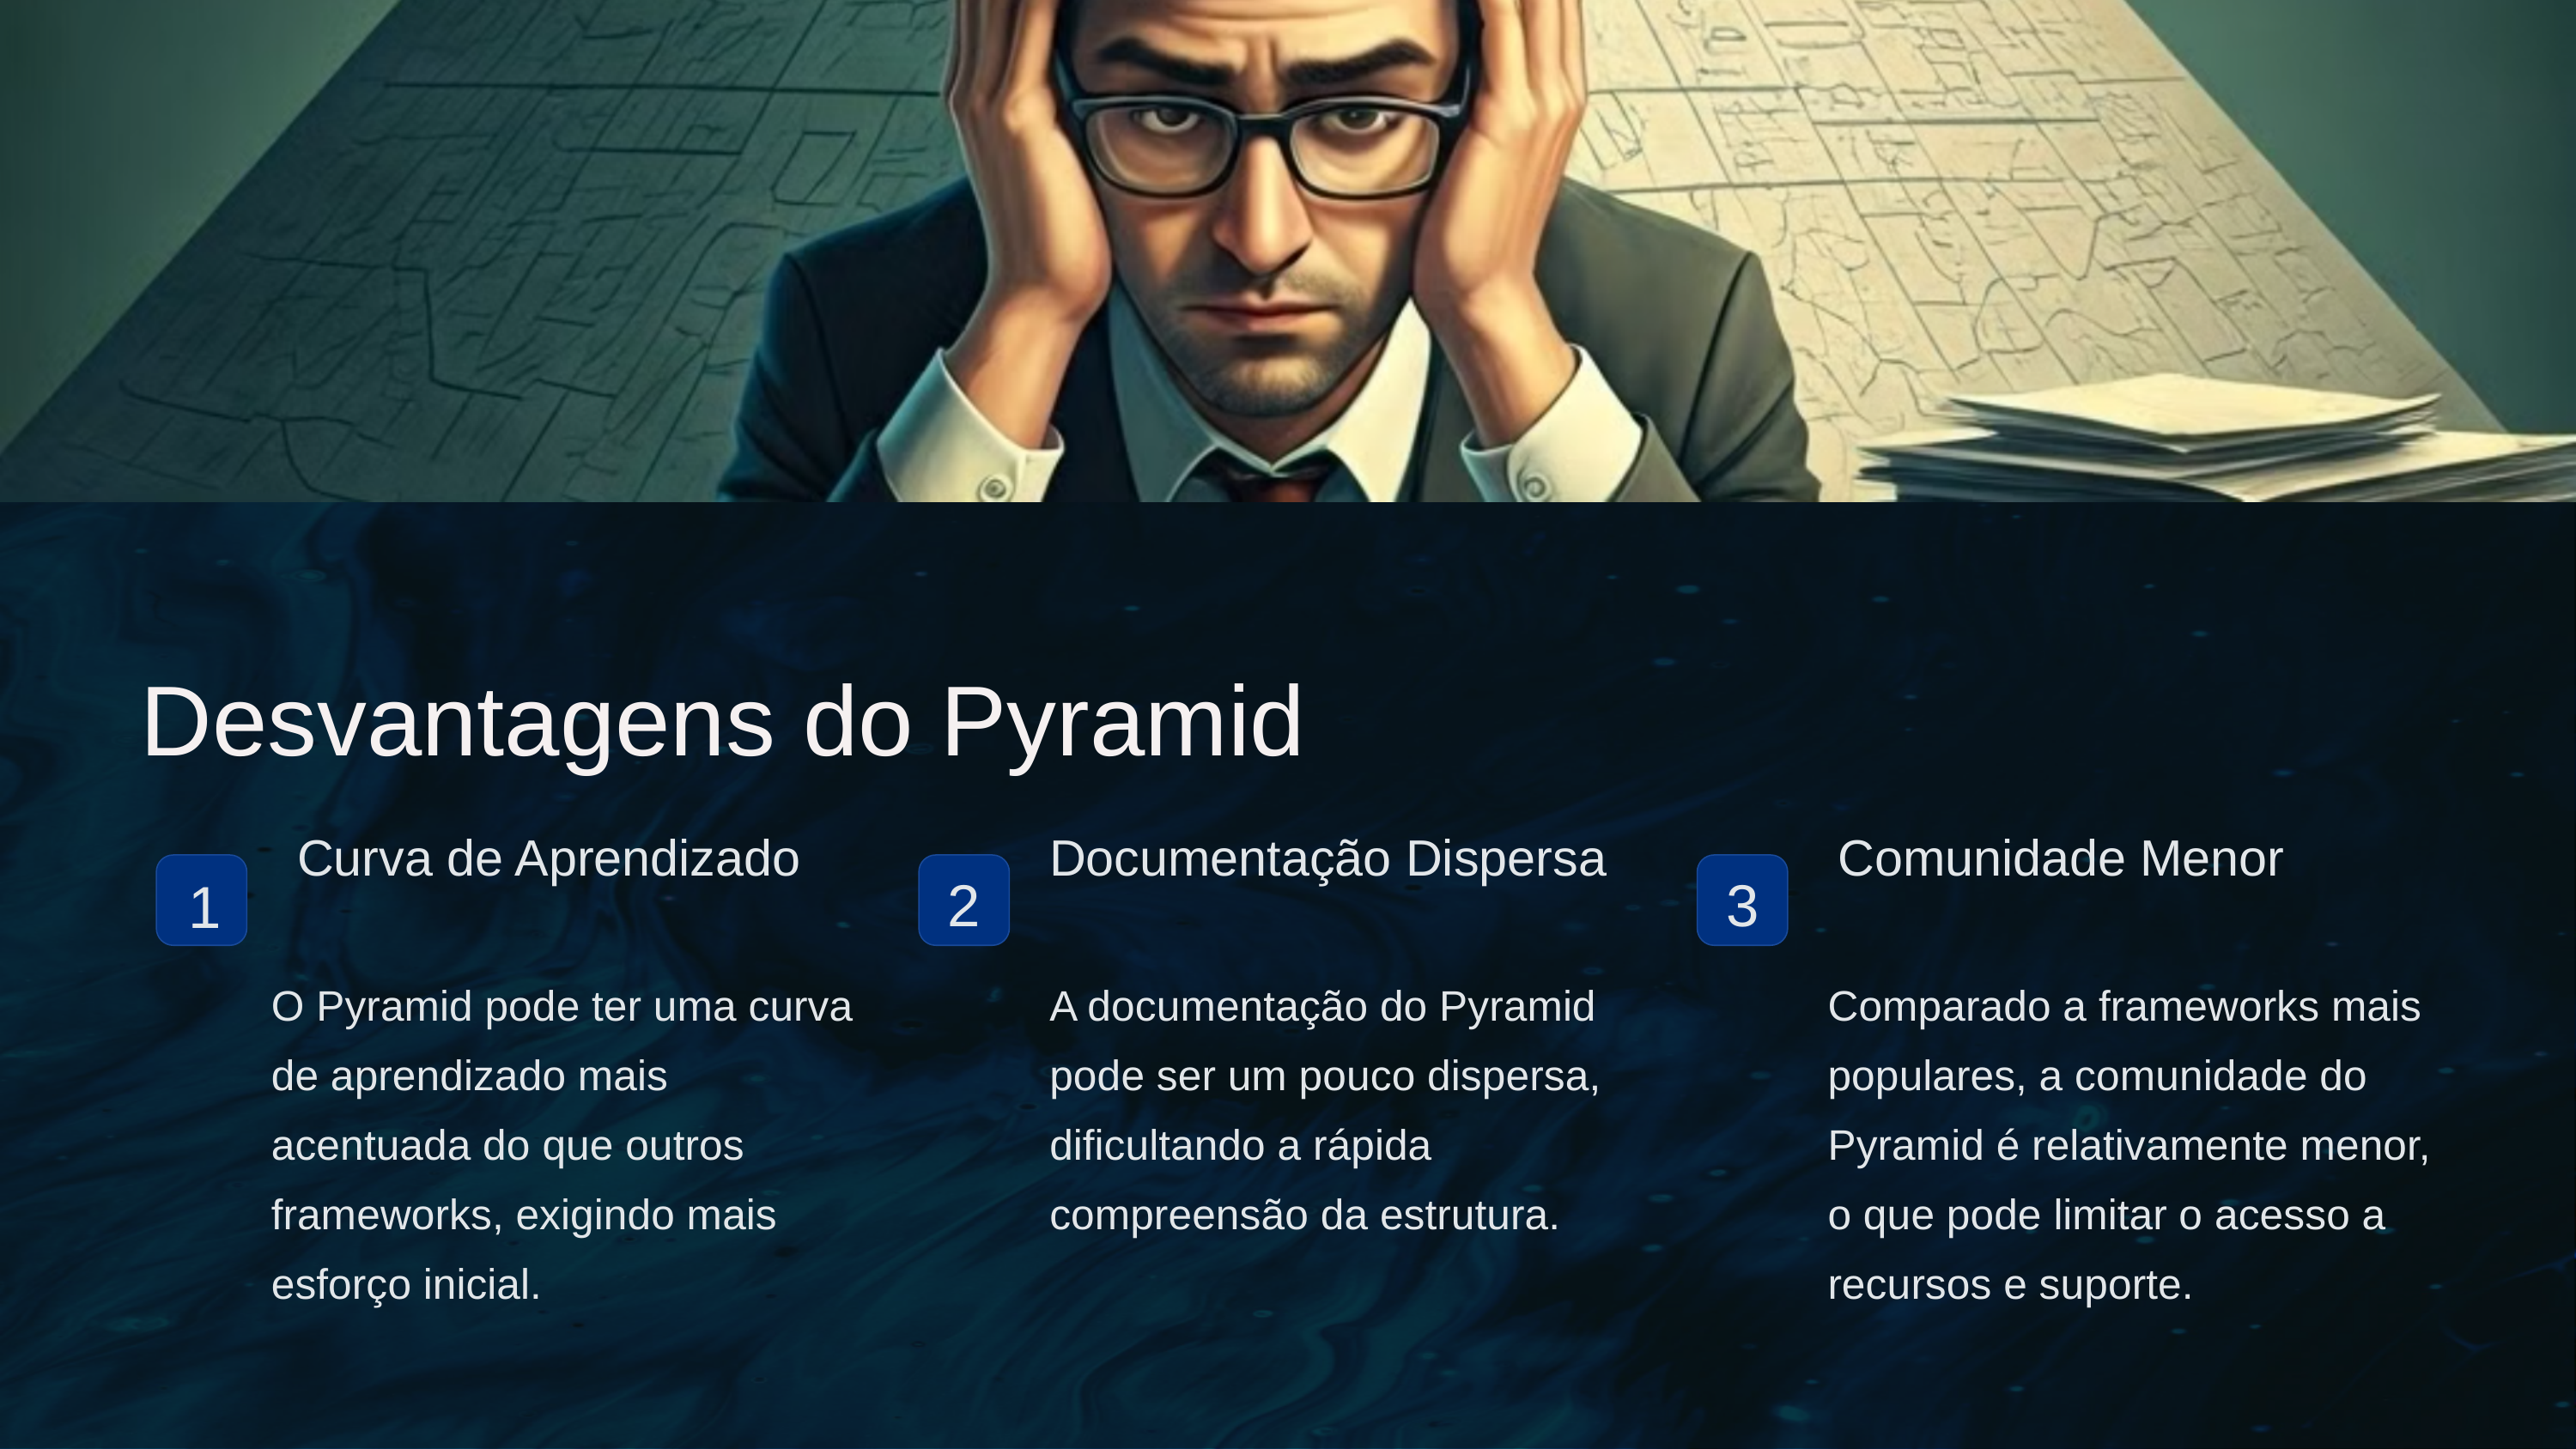

Desvantagens do Pyramid
Curva de Aprendizado
Documentação Dispersa
Comunidade Menor

2
3
1
O Pyramid pode ter uma curva de aprendizado mais acentuada do que outros frameworks, exigindo mais esforço inicial.
A documentação do Pyramid pode ser um pouco dispersa, dificultando a rápida compreensão da estrutura.
Comparado a frameworks mais populares, a comunidade do Pyramid é relativamente menor, o que pode limitar o acesso a recursos e suporte.